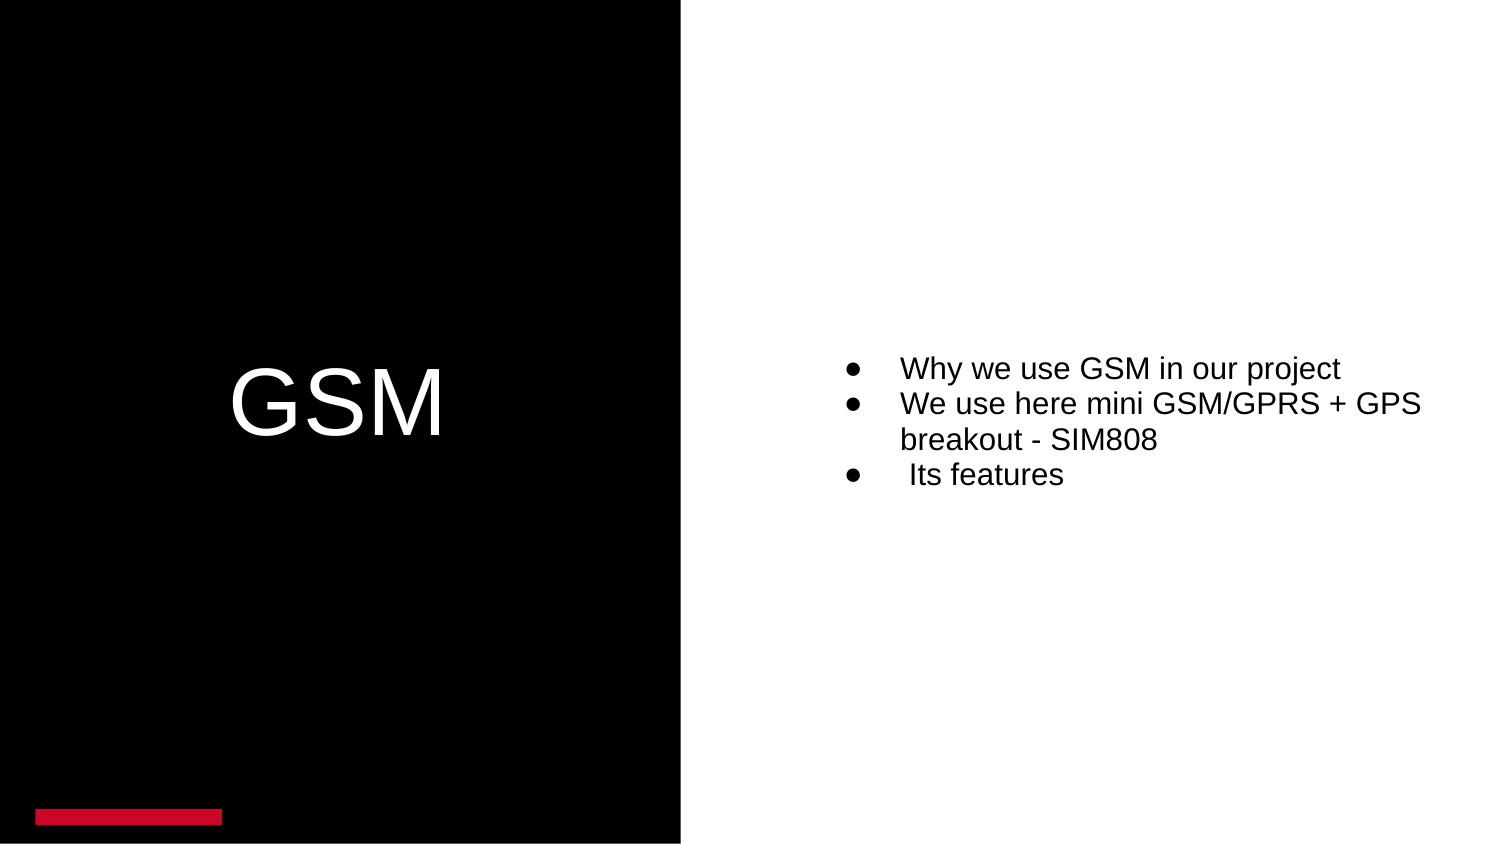

Why we use GSM in our project
We use here mini GSM/GPRS + GPS breakout - SIM808
 Its features
# GSM